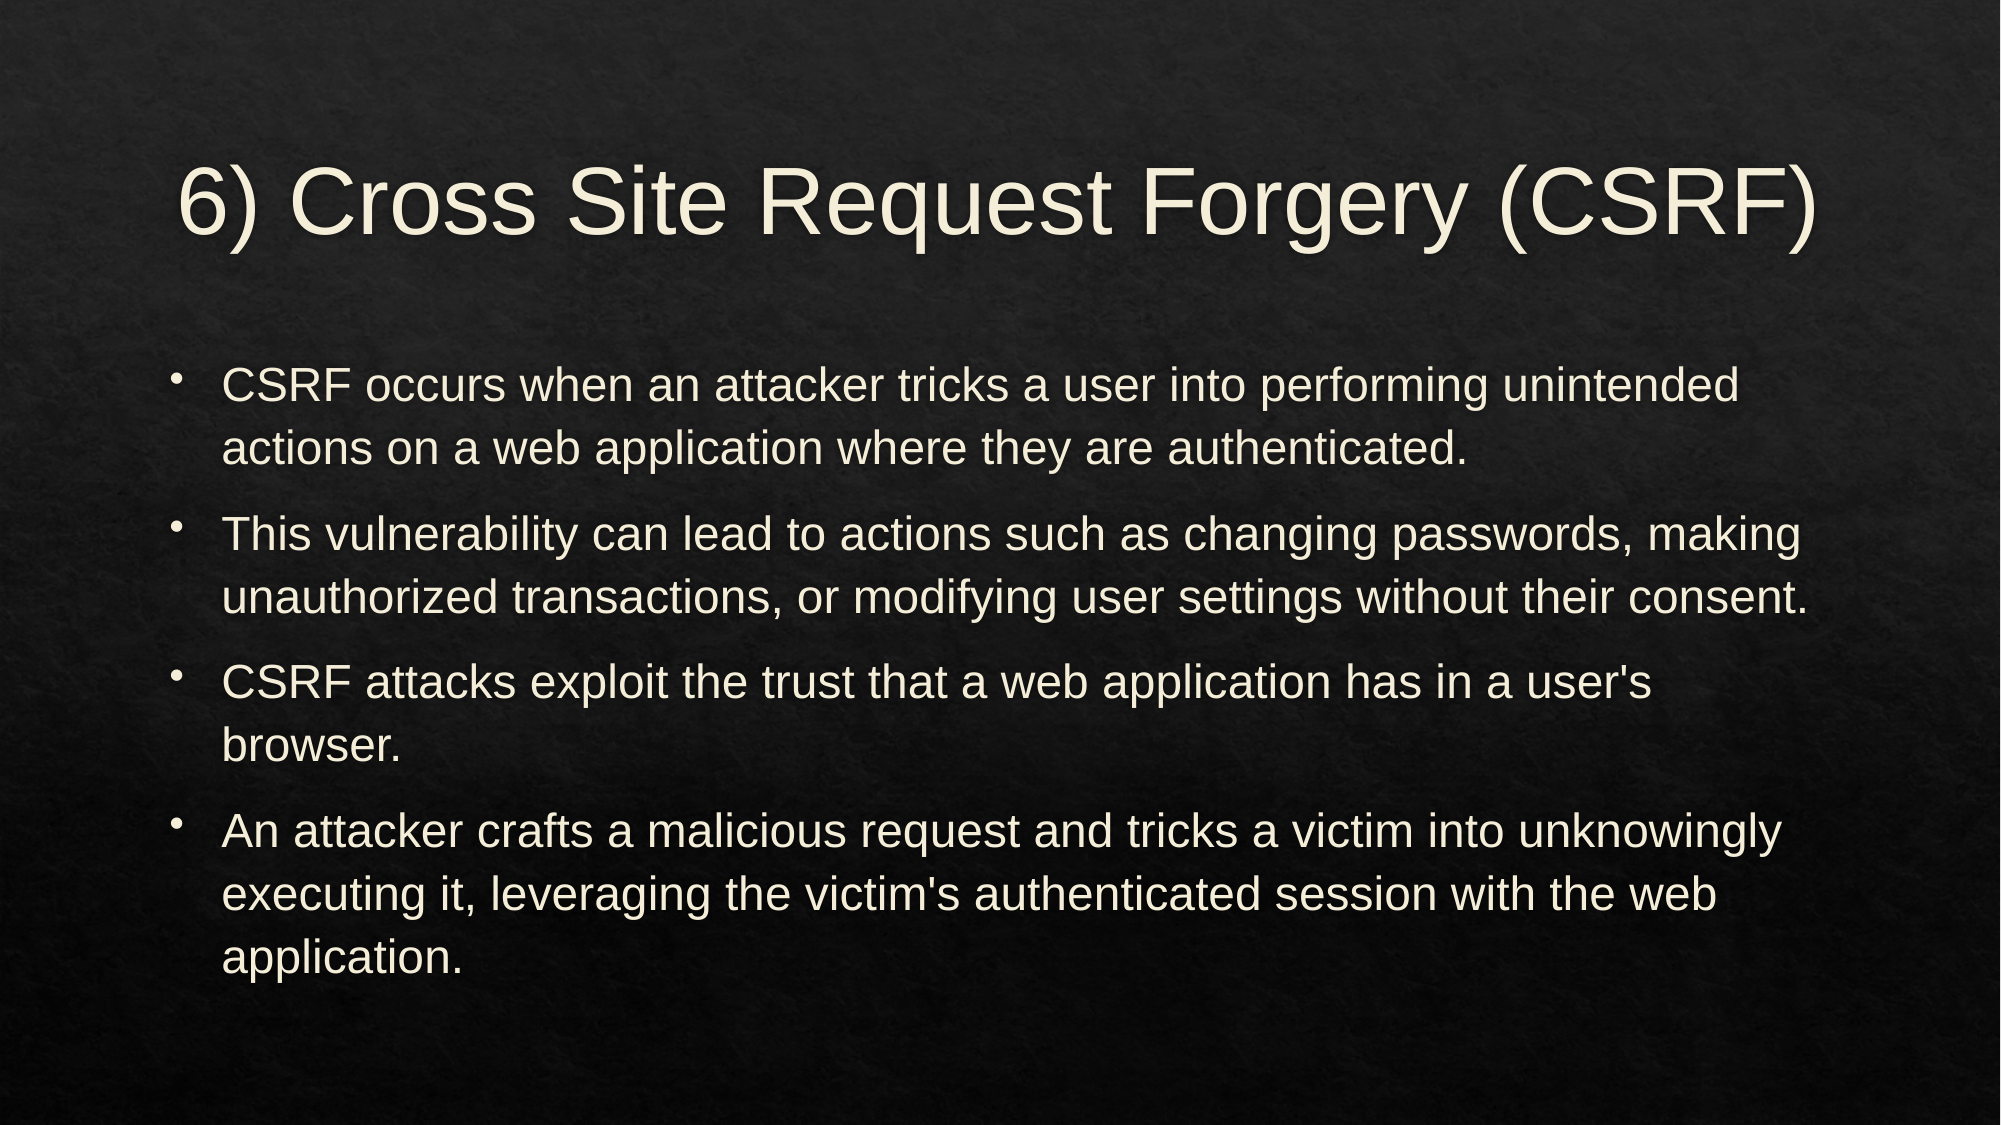

# 6) Cross Site Request Forgery (CSRF)
CSRF occurs when an attacker tricks a user into performing unintended actions on a web application where they are authenticated.
This vulnerability can lead to actions such as changing passwords, making unauthorized transactions, or modifying user settings without their consent.
CSRF attacks exploit the trust that a web application has in a user's browser.
An attacker crafts a malicious request and tricks a victim into unknowingly executing it, leveraging the victim's authenticated session with the web application.